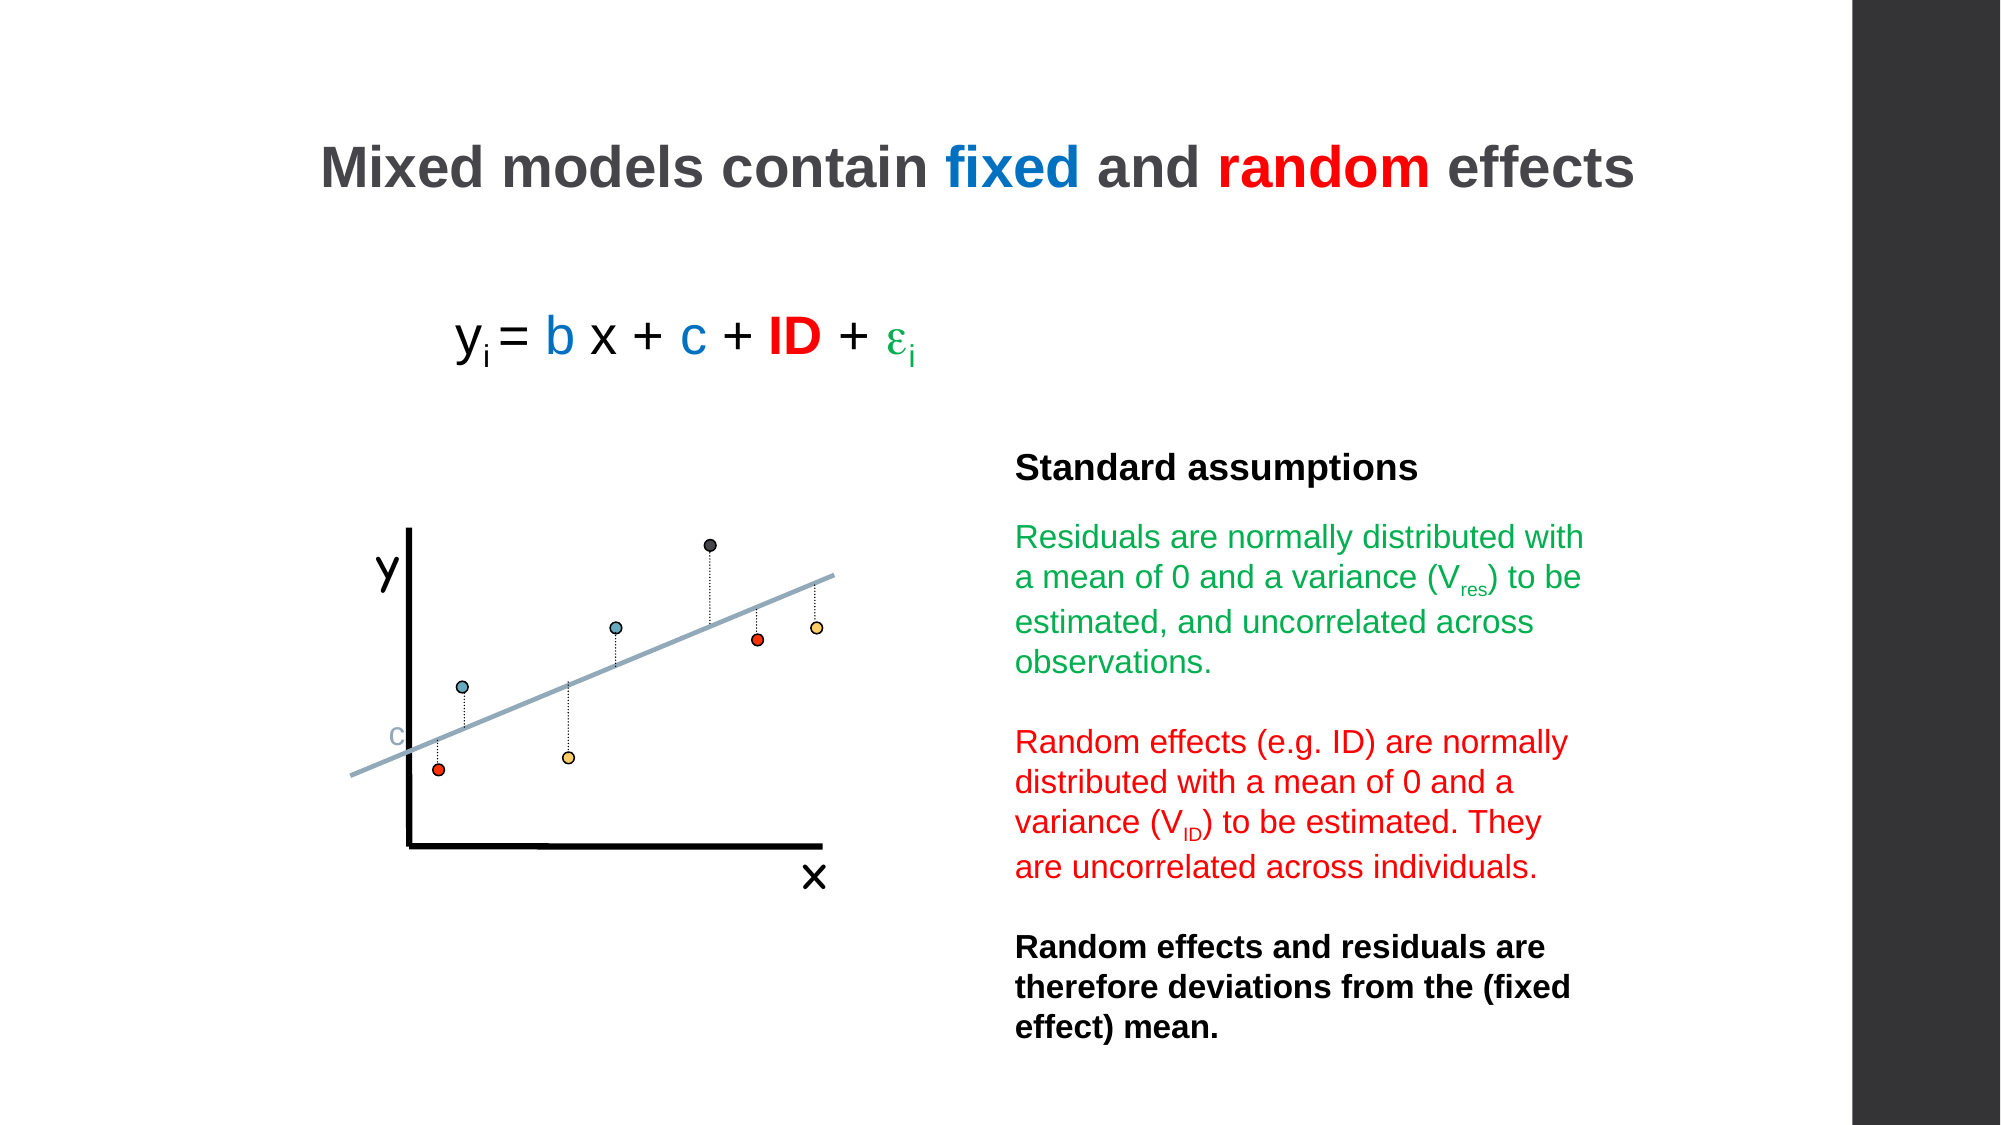

Mixed models contain fixed and random effects

	yi = b x + c + ID + εi
Standard assumptions

Residuals are normally distributed with a mean of 0 and a variance (Vres) to be estimated, and uncorrelated across observations.

Random effects (e.g. ID) are normally distributed with a mean of 0 and a variance (VID) to be estimated. They are uncorrelated across individuals.

Random effects and residuals are therefore deviations from the (fixed effect) mean.

y

c

x